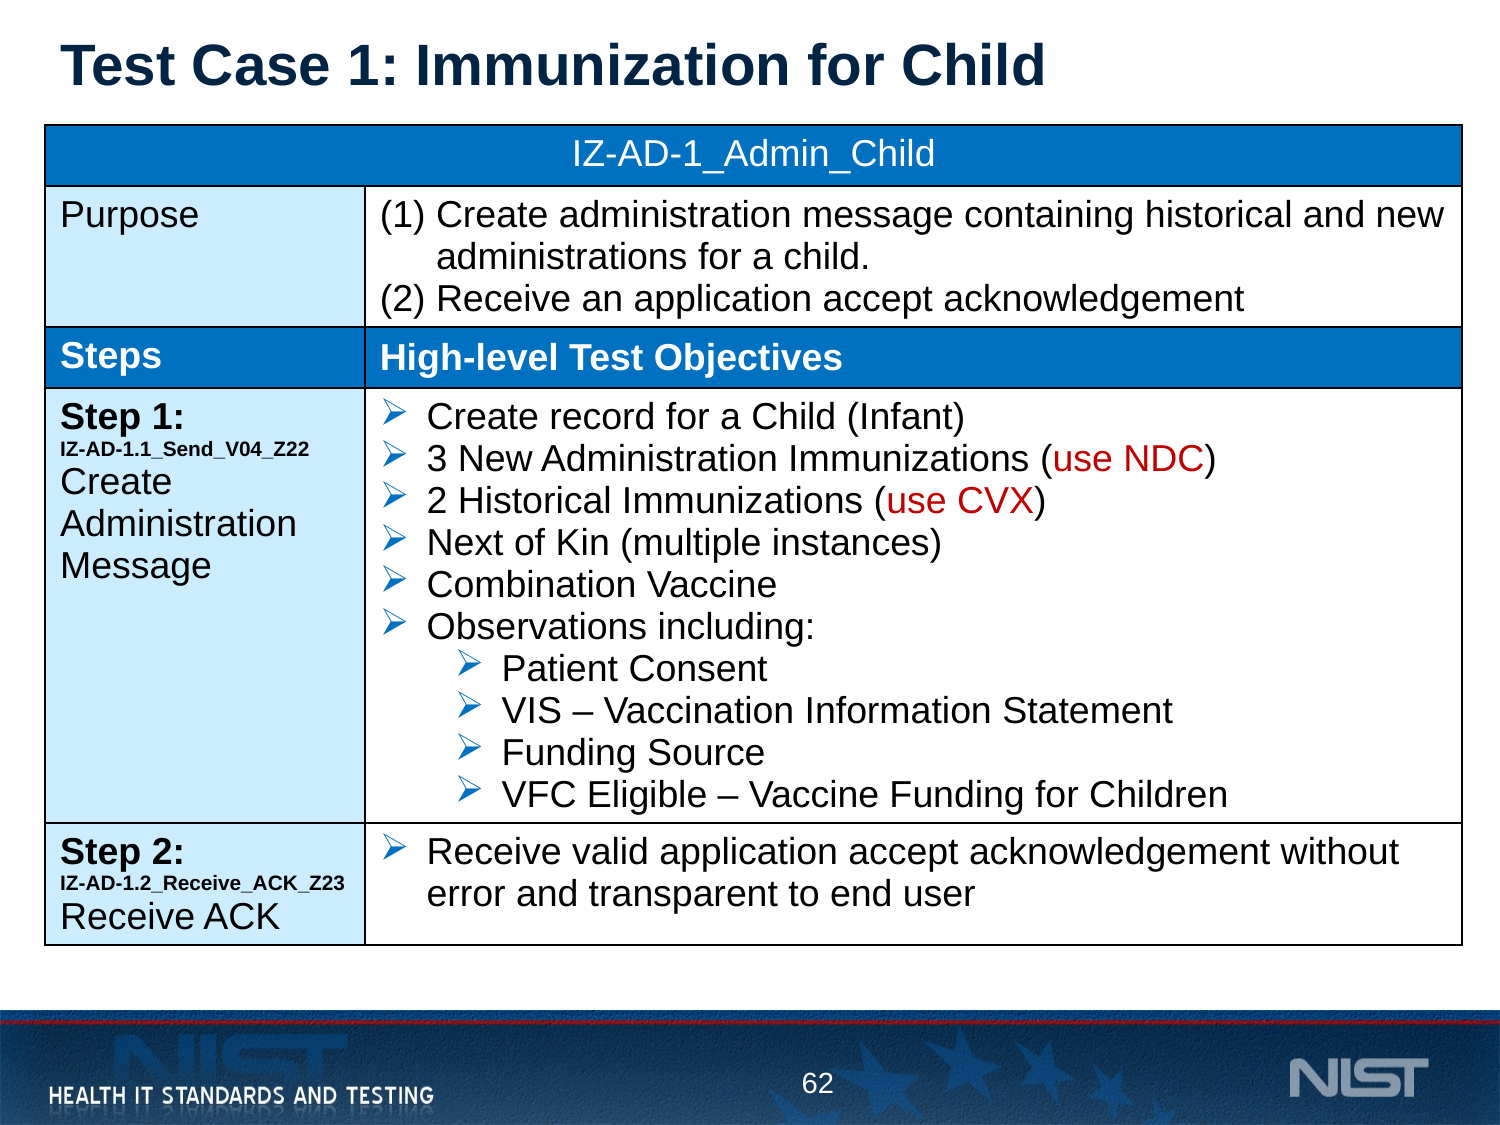

# Test Case 1: Immunization for Child
| IZ-AD-1\_Admin\_Child |  |
| --- | --- |
| Purpose | Create administration message containing historical and new administrations for a child. Receive an application accept acknowledgement |
| Steps | High-level Test Objectives |
| Step 1: IZ-AD-1.1\_Send\_V04\_Z22 Create Administration Message | Create record for a Child (Infant) 3 New Administration Immunizations (use NDC) 2 Historical Immunizations (use CVX) Next of Kin (multiple instances) Combination Vaccine Observations including: Patient Consent VIS – Vaccination Information Statement Funding Source VFC Eligible – Vaccine Funding for Children |
| Step 2: IZ-AD-1.2\_Receive\_ACK\_Z23 Receive ACK | Receive valid application accept acknowledgement without error and transparent to end user |
62